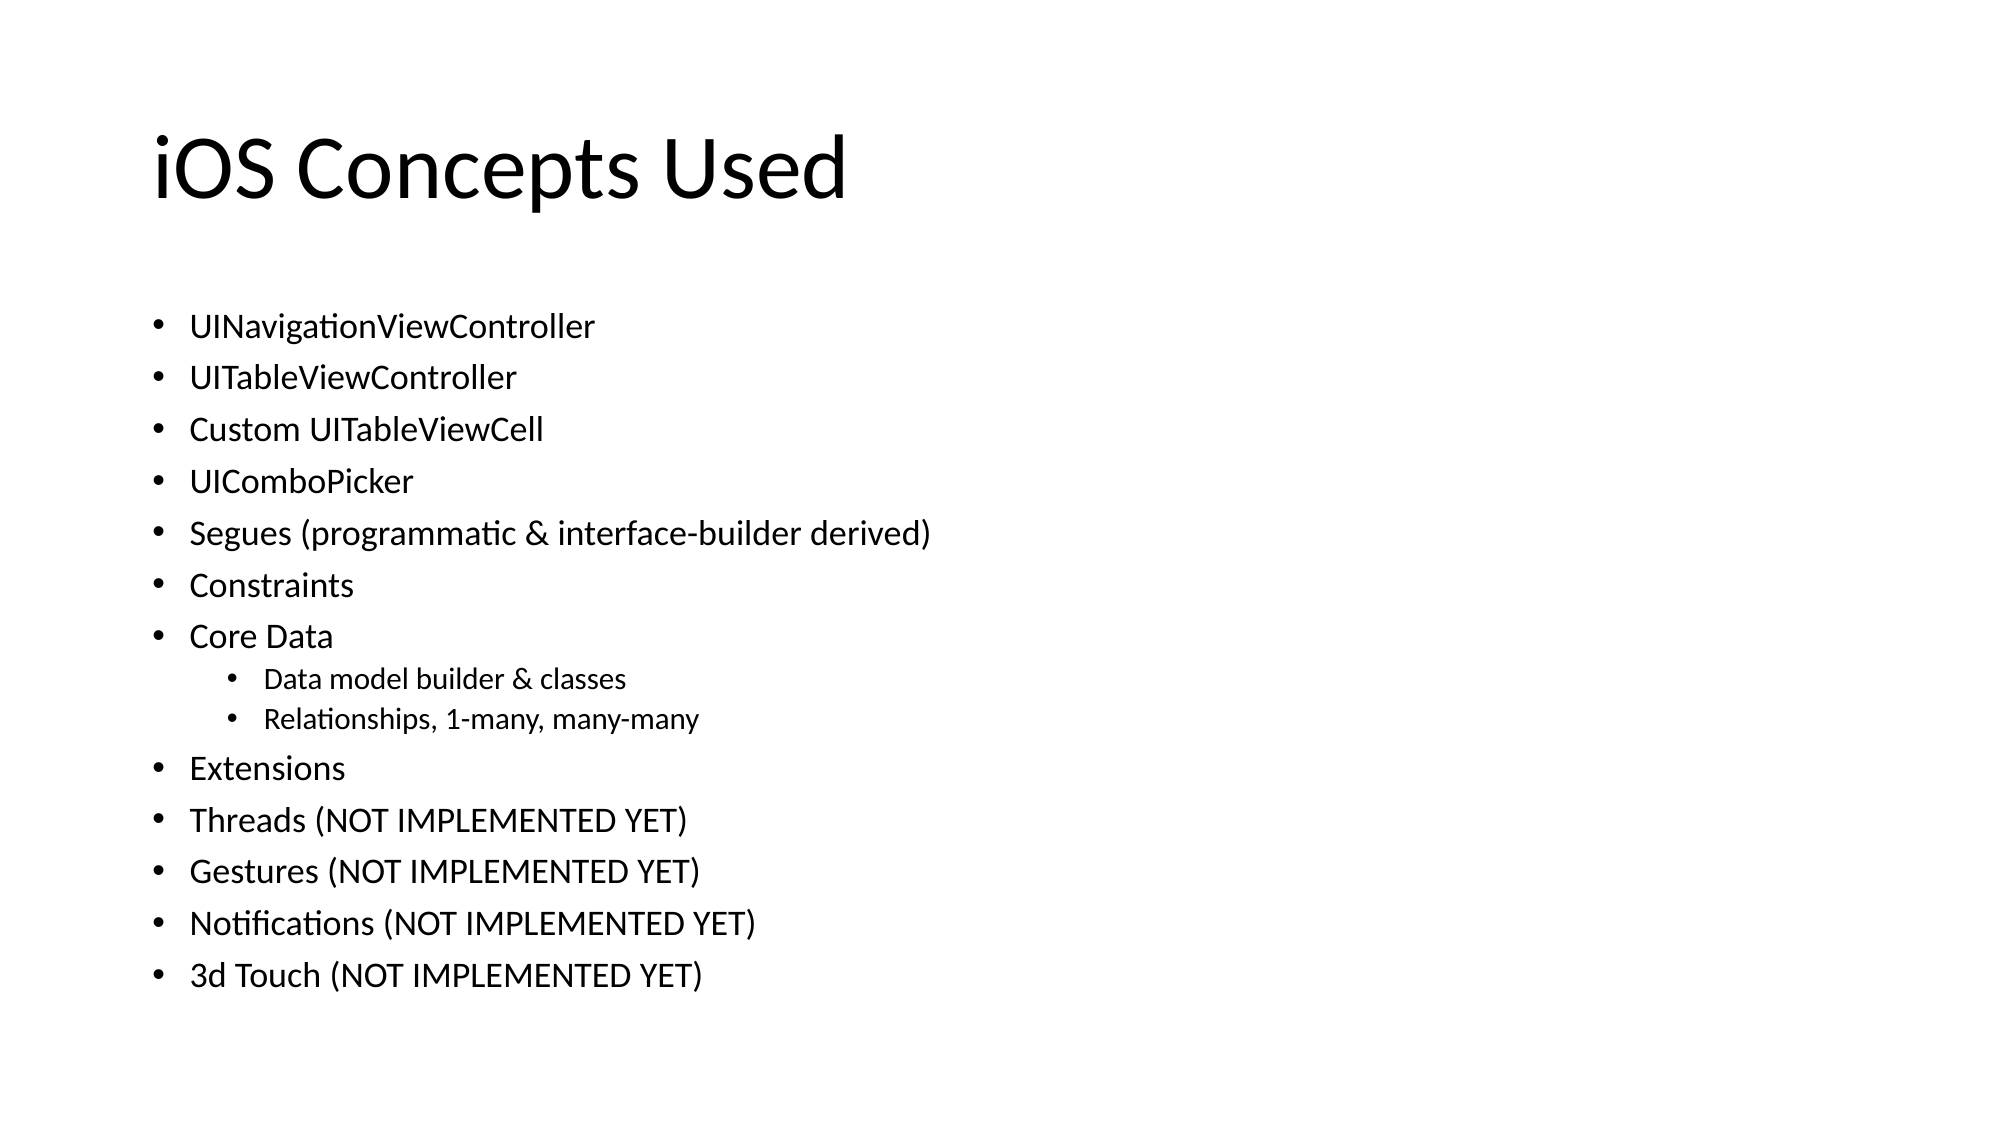

# iOS Concepts Used
UINavigationViewController
UITableViewController
Custom UITableViewCell
UIComboPicker
Segues (programmatic & interface-builder derived)
Constraints
Core Data
Data model builder & classes
Relationships, 1-many, many-many
Extensions
Threads (NOT IMPLEMENTED YET)
Gestures (NOT IMPLEMENTED YET)
Notifications (NOT IMPLEMENTED YET)
3d Touch (NOT IMPLEMENTED YET)